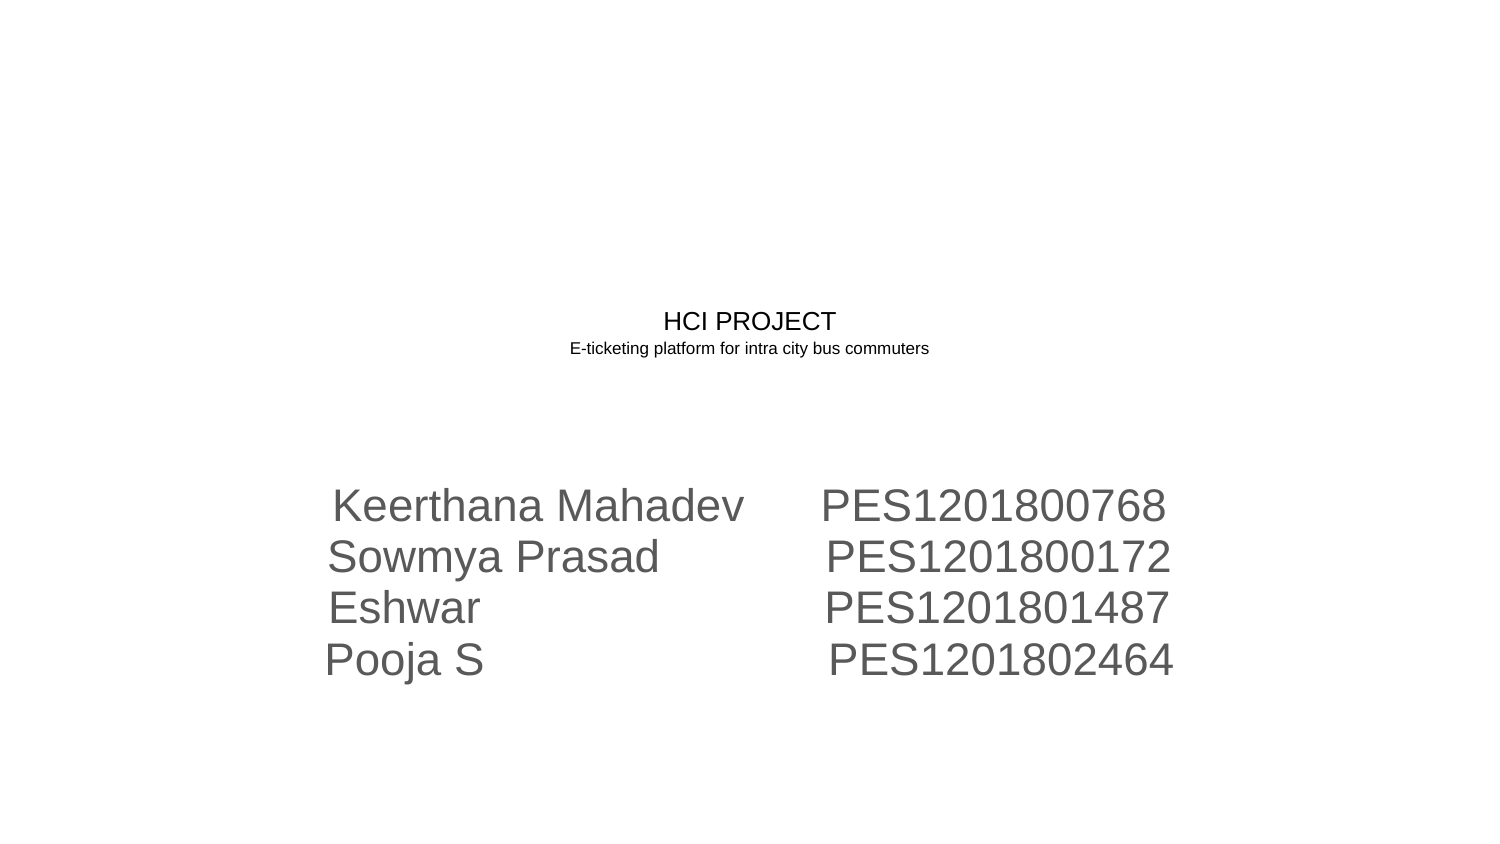

# HCI PROJECT
E-ticketing platform for intra city bus commuters
Keerthana Mahadev      PES1201800768
Sowmya Prasad             PES1201800172
Eshwar                           PES1201801487
Pooja S                           PES1201802464